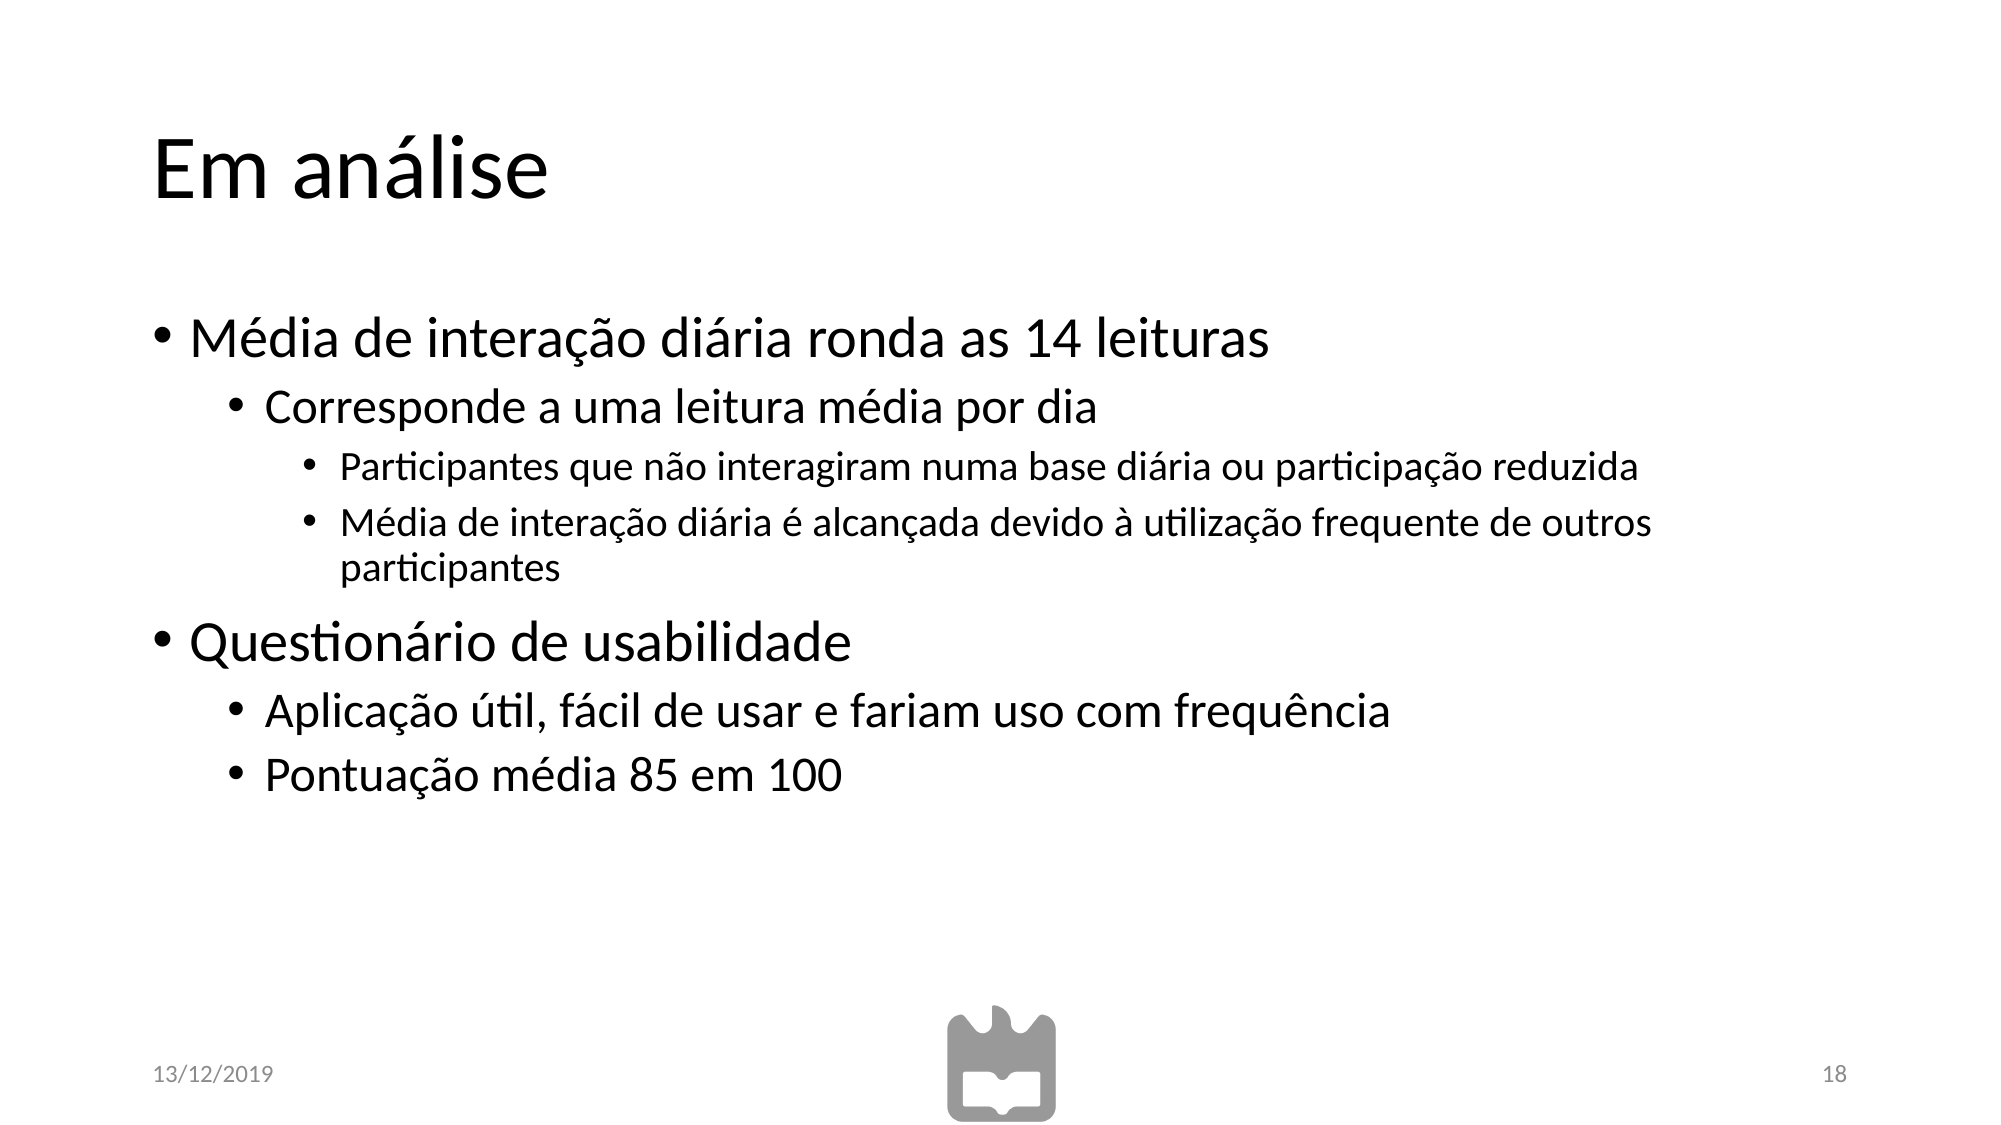

# Em análise
Média de interação diária ronda as 14 leituras
Corresponde a uma leitura média por dia
Participantes que não interagiram numa base diária ou participação reduzida
Média de interação diária é alcançada devido à utilização frequente de outros participantes
Questionário de usabilidade
Aplicação útil, fácil de usar e fariam uso com frequência
Pontuação média 85 em 100

13/12/2019
18